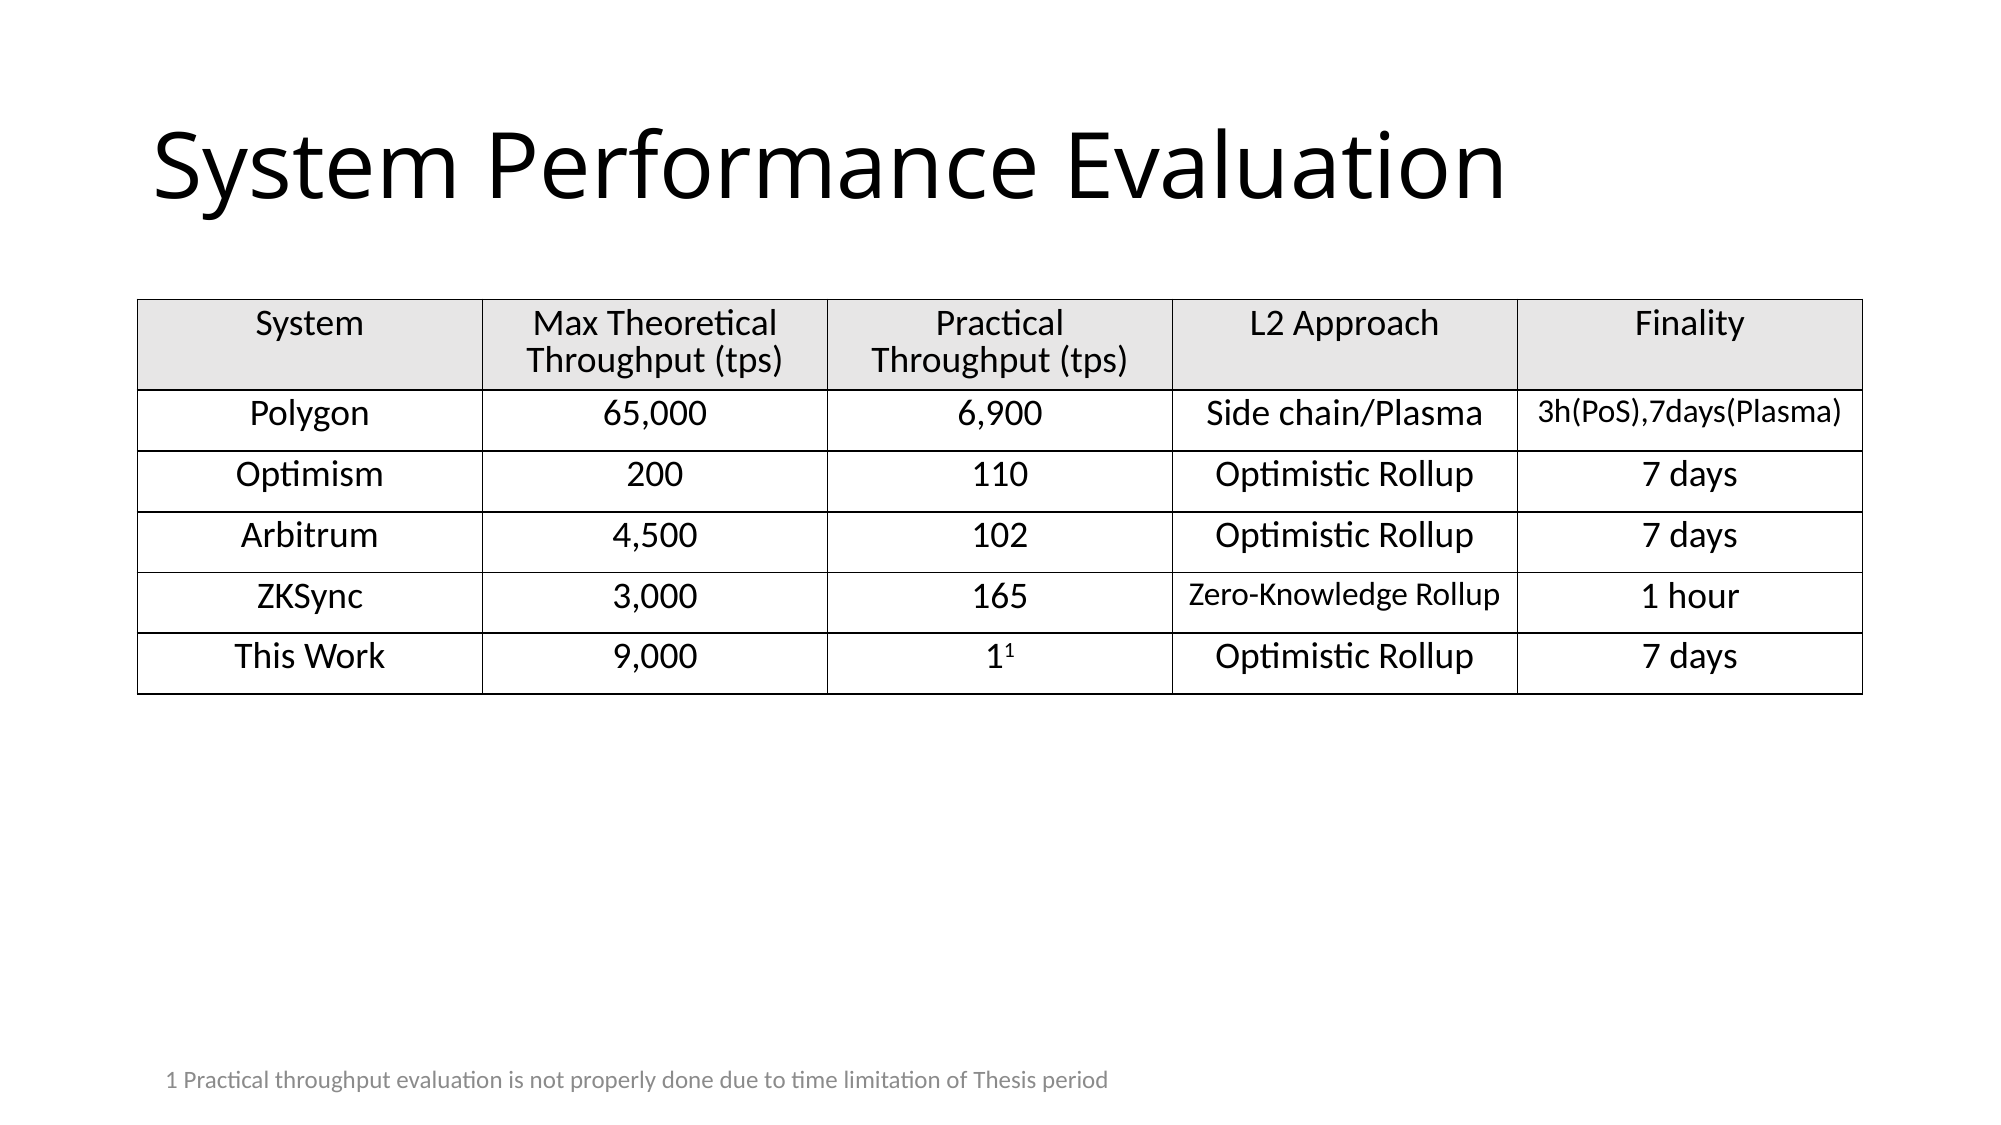

# System Performance Evaluation
| System | Max Theoretical Throughput (tps) | Practical Throughput (tps) | L2 Approach | Finality |
| --- | --- | --- | --- | --- |
| Polygon | 65,000 | 6,900 | Side chain/Plasma | 3h(PoS),7days(Plasma) |
| Optimism | 200 | 110 | Optimistic Rollup | 7 days |
| Arbitrum | 4,500 | 102 | Optimistic Rollup | 7 days |
| ZKSync | 3,000 | 165 | Zero-Knowledge Rollup | 1 hour |
| This Work | 9,000 | 11 | Optimistic Rollup | 7 days |
1 Practical throughput evaluation is not properly done due to time limitation of Thesis period